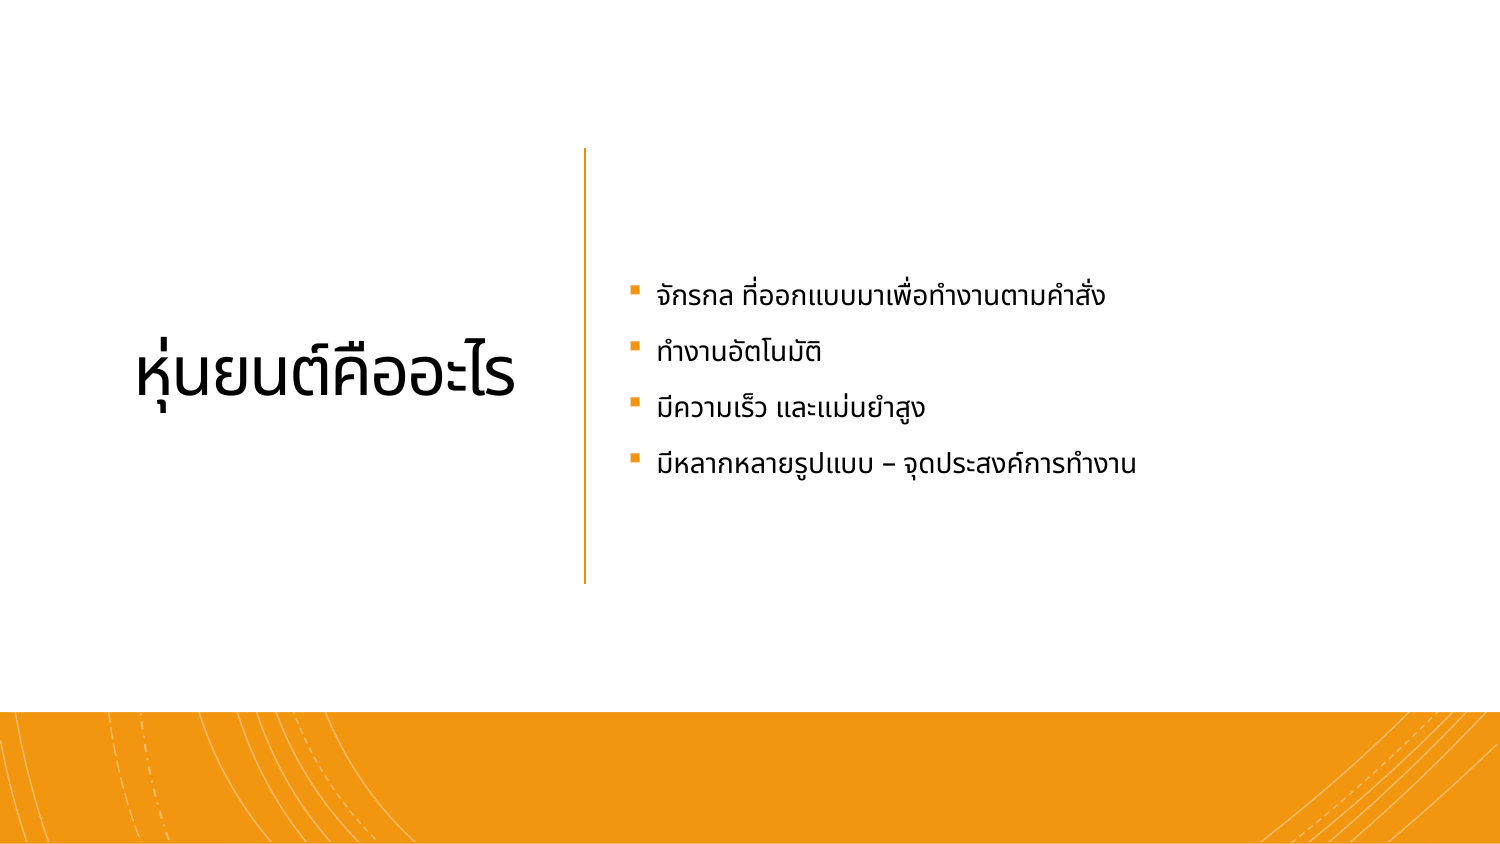

# หุ่นยนต์คืออะไร
จักรกล ที่ออกแบบมาเพื่อทำงานตามคำสั่ง
ทำงานอัตโนมัติ
มีความเร็ว และแม่นยำสูง
มีหลากหลายรูปแบบ – จุดประสงค์การทำงาน